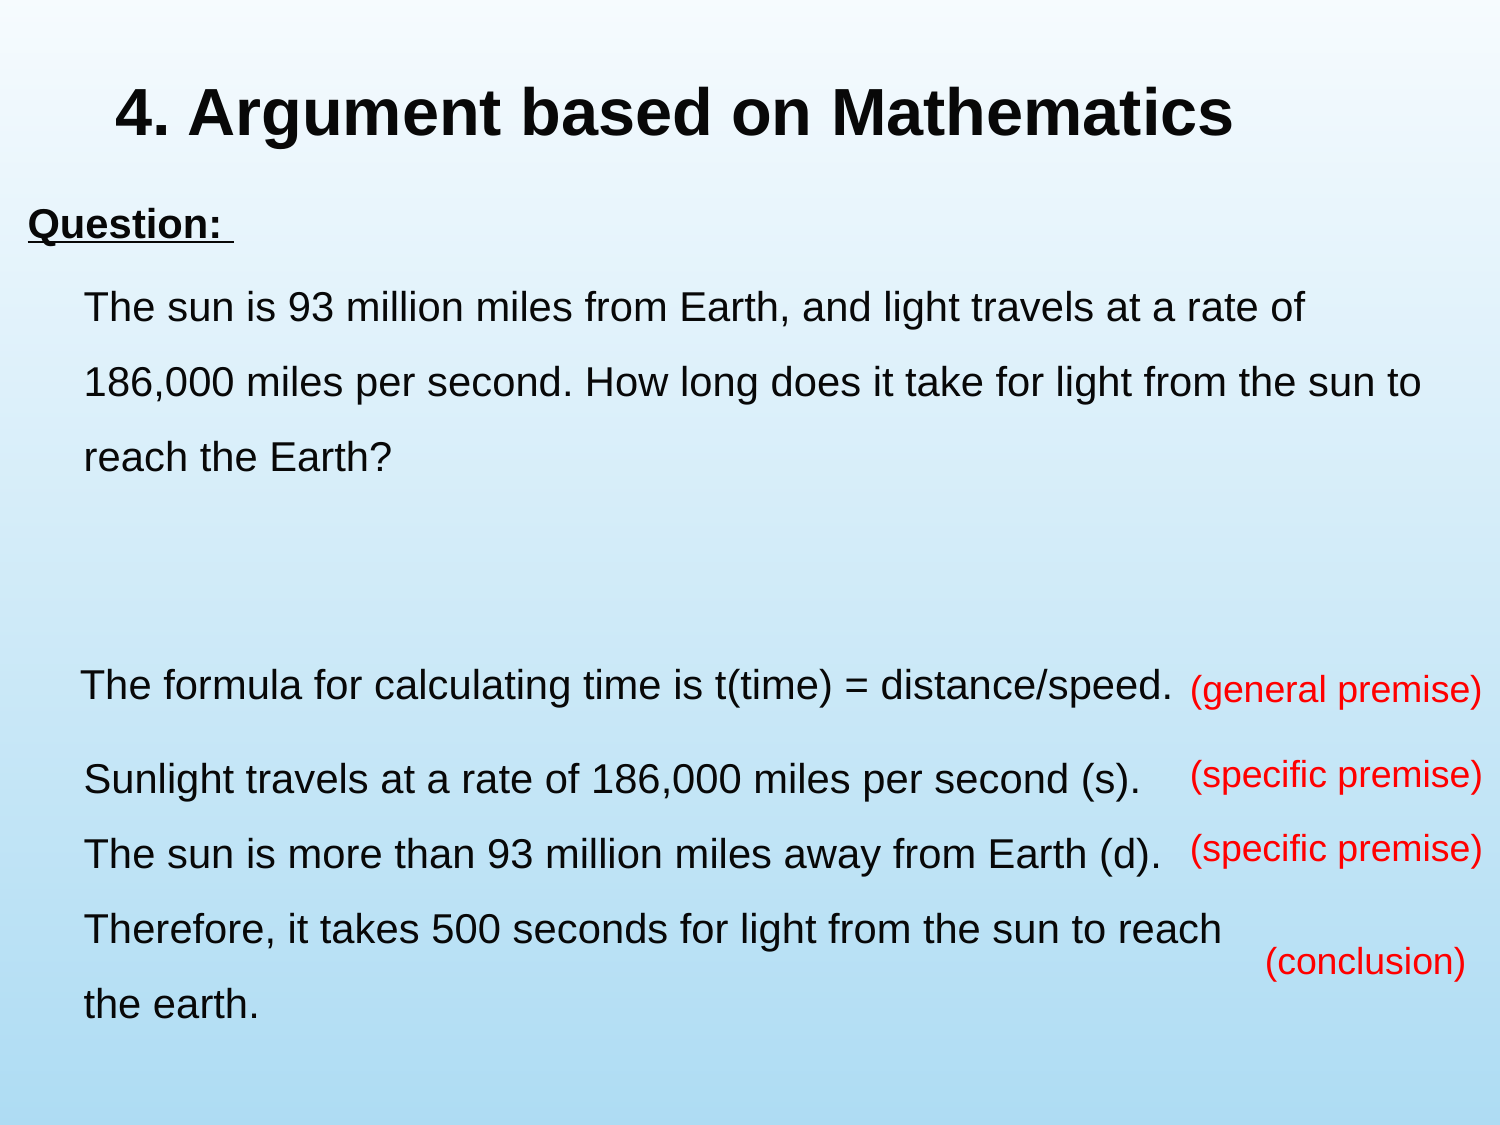

# 4. Argument based on Mathematics
Question:
	The sun is 93 million miles from Earth, and light travels at a rate of 186,000 miles per second. How long does it take for light from the sun to reach the Earth?

(general premise)
The formula for calculating time is t(time) = distance/speed.
Sunlight travels at a rate of 186,000 miles per second (s).
The sun is more than 93 million miles away from Earth (d).
Therefore, it takes 500 seconds for light from the sun to reach the earth.
(specific premise)
(specific premise)
(conclusion)